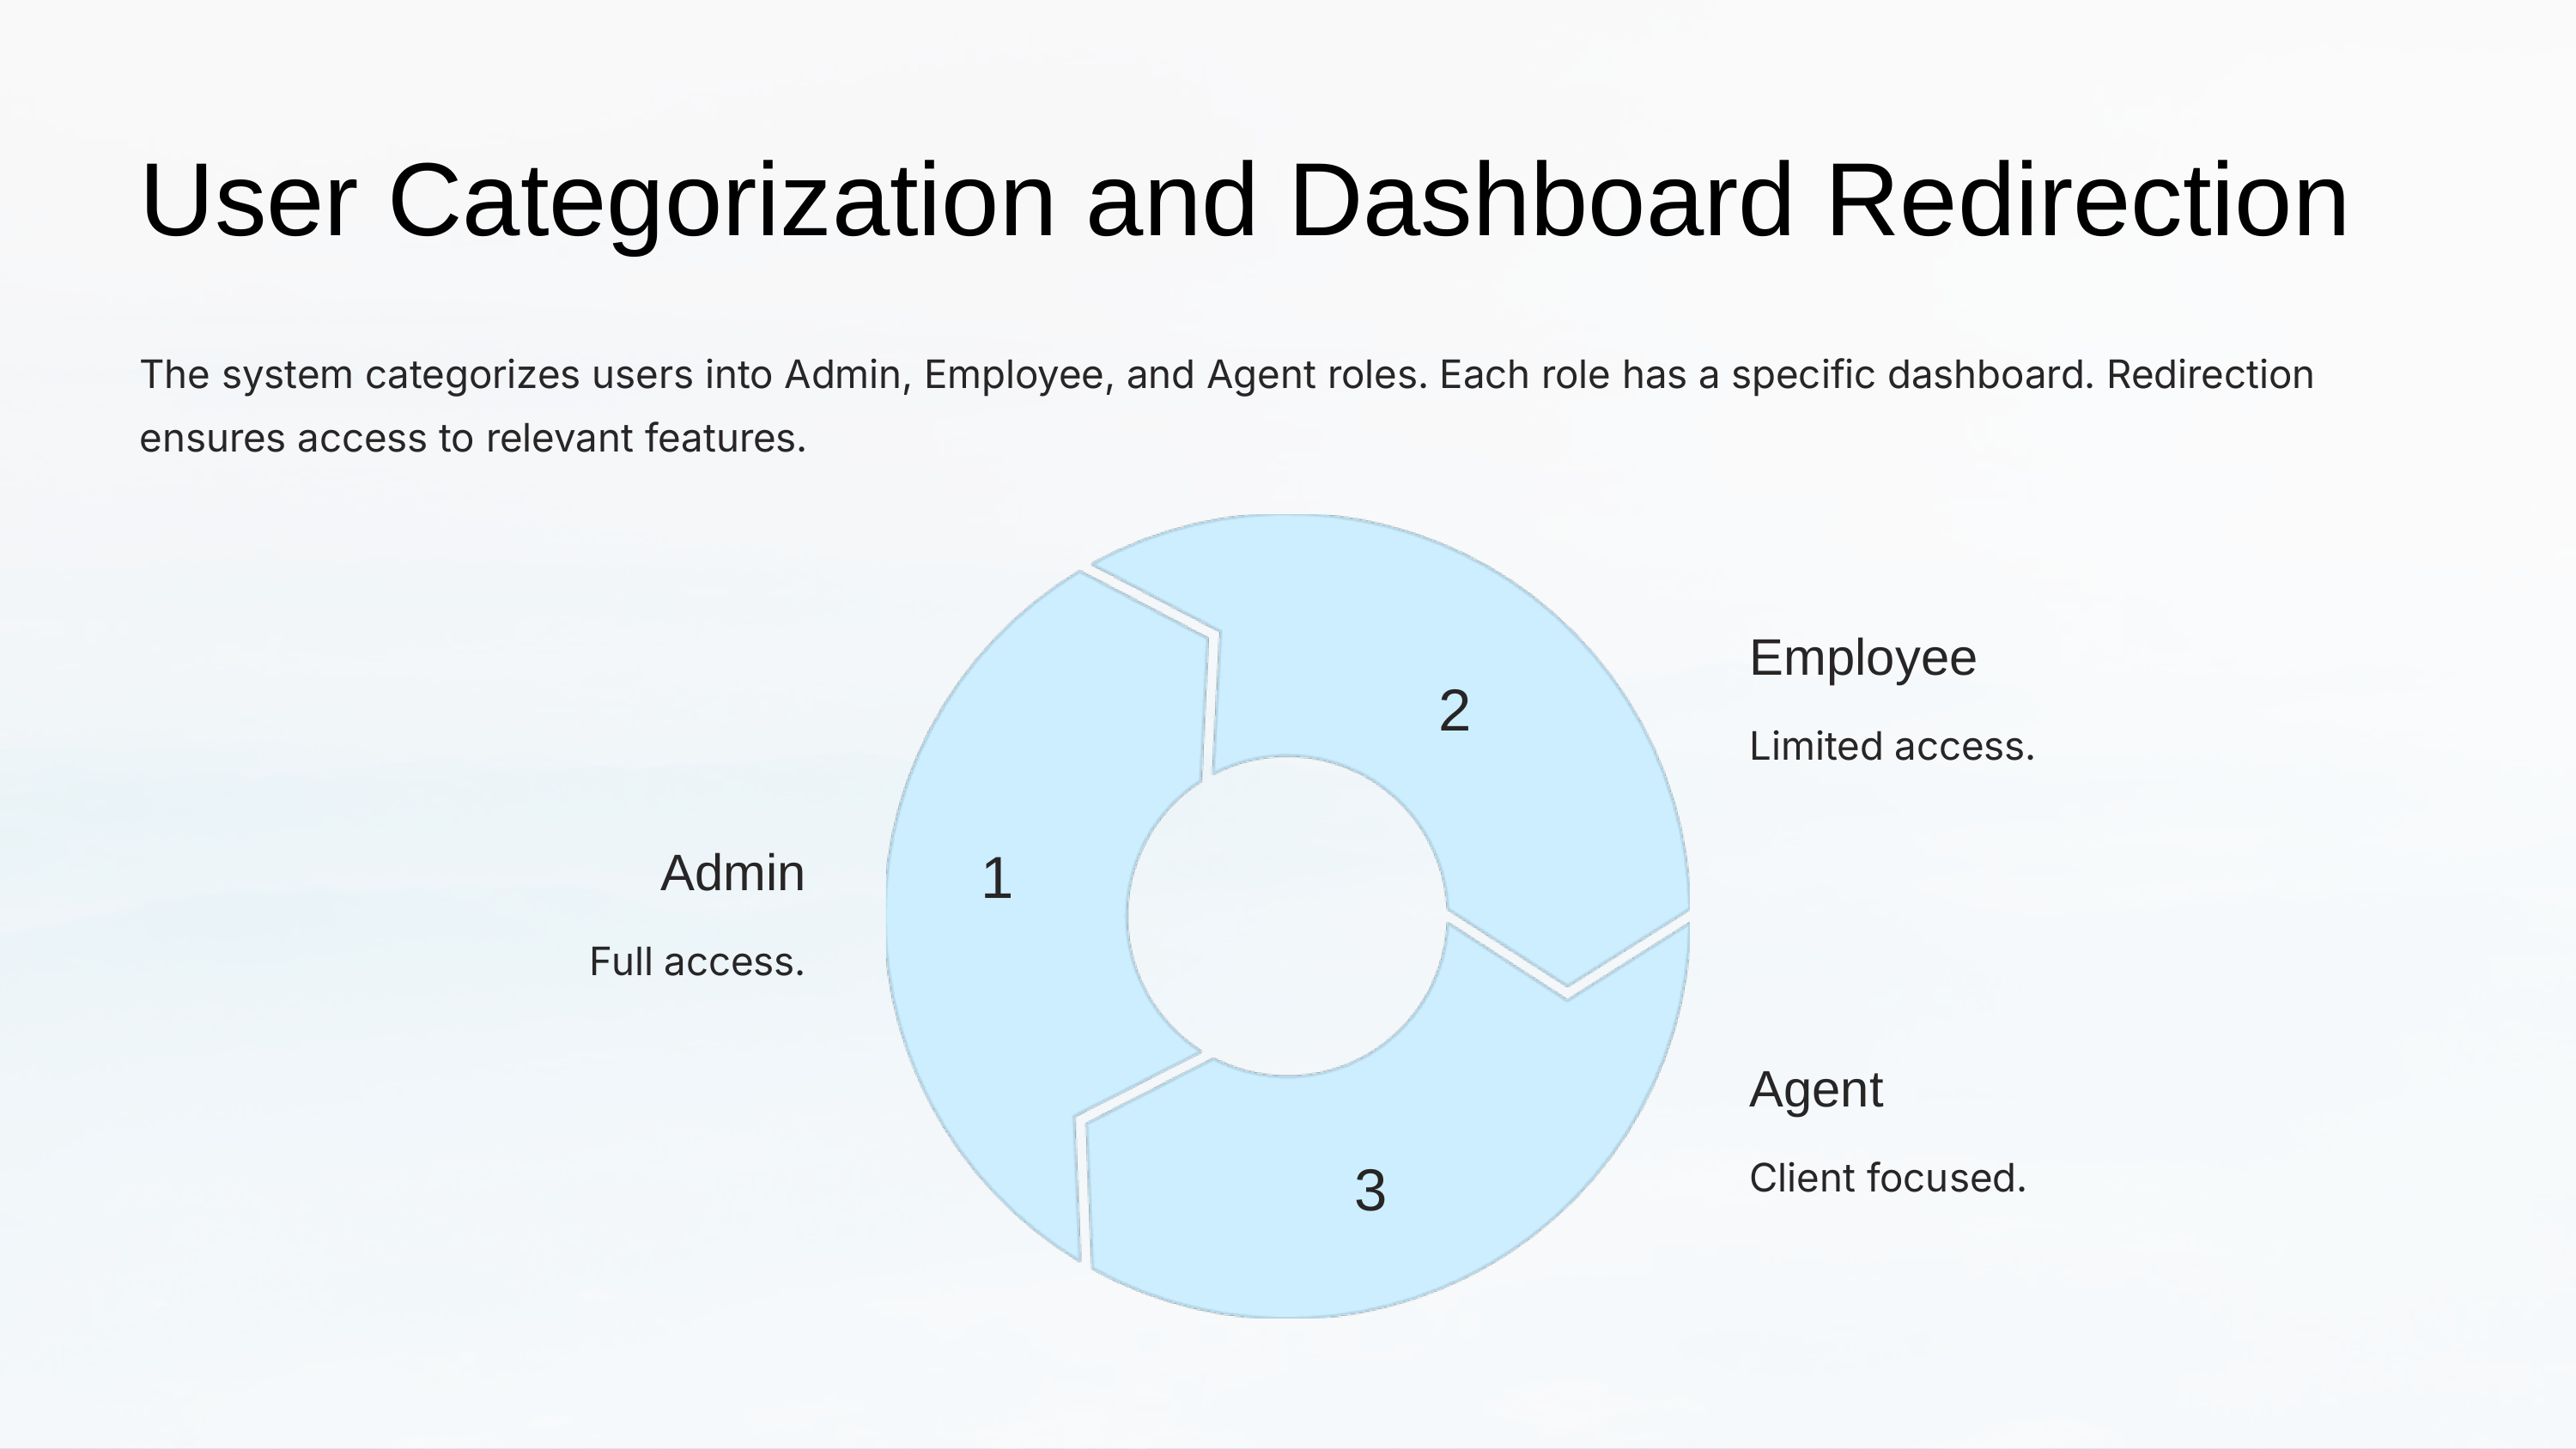

User Categorization and Dashboard Redirection

The system categorizes users into Admin, Employee, and Agent roles. Each role has a specific dashboard. Redirection ensures access to relevant features.

Employee

2

Limited access.

1

Admin

Full access.

Agent

3

Client focused.